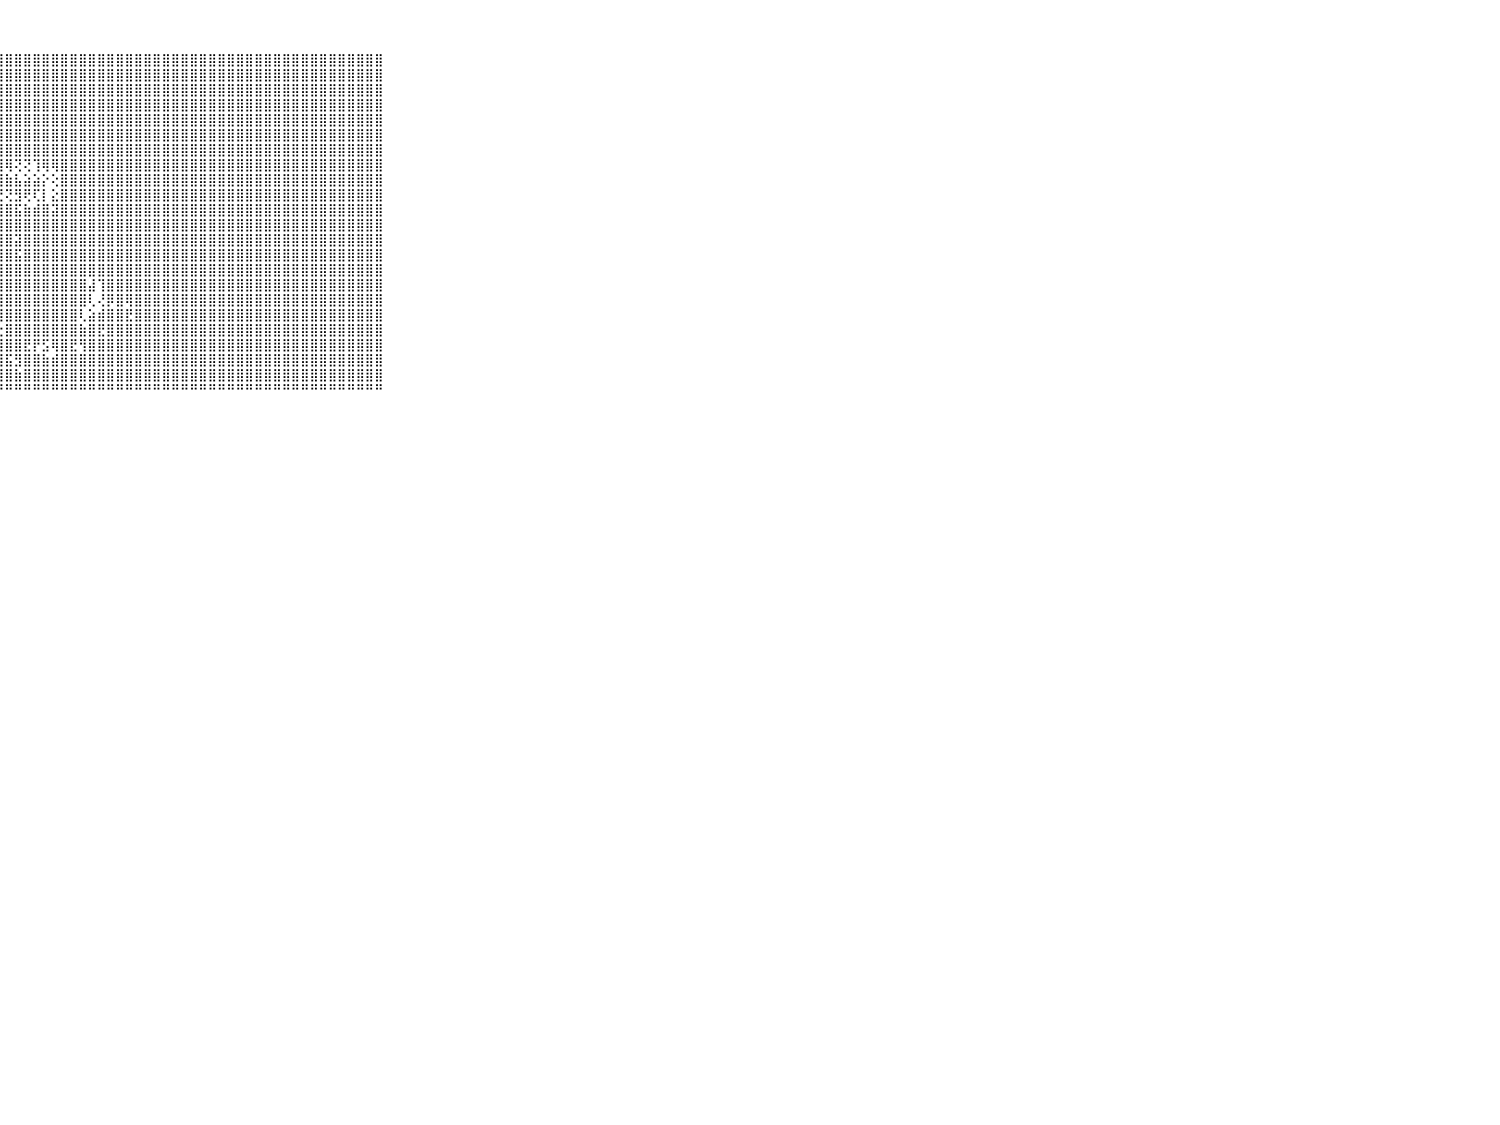

⠀⠀⠀⠀⠀⠀⠀⠀⠀⠀⠀⣿⣿⣿⣿⣿⢕⢸⣿⣿⣿⣿⣿⣿⣿⣿⣿⣿⣿⣿⣿⣿⣿⣿⣿⣿⣿⣿⣿⣿⣿⣿⣿⣿⣿⣿⣿⣿⣿⣿⣿⣿⣿⣿⣿⣿⣿⣿⣿⣿⣿⣿⣿⣿⣿⣿⣿⣿⣿⠀⠀⠀⠀⠀⠀⠀⠀⠀⠀⠀⠀
⠀⠀⠀⠀⠀⠀⠀⠀⠀⠀⠀⣿⣿⣿⣿⣿⢕⢸⣿⣿⣿⣿⣿⣿⣿⣿⣿⣿⣿⣿⣿⣿⣿⣿⣿⣿⣿⣿⣿⣿⣿⣿⣿⣿⣿⣿⣿⣿⣿⣿⣿⣿⣿⣿⣿⣿⣿⣿⣿⣿⣿⣿⣿⣿⣿⣿⣿⣿⣿⠀⠀⠀⠀⠀⠀⠀⠀⠀⠀⠀⠀
⠀⠀⠀⠀⠀⠀⠀⠀⠀⠀⠀⣿⣿⣿⣿⣿⢕⢸⣿⣿⣿⣿⣿⣿⣿⣿⣿⣿⣿⣿⣿⣿⣿⣿⣿⣿⣿⣿⣿⣿⣿⣿⣿⣿⣿⣿⣿⣿⣿⣿⣿⣿⣿⣿⣿⣿⣿⣿⣿⣿⣿⣿⣿⣿⣿⣿⣿⣿⣿⠀⠀⠀⠀⠀⠀⠀⠀⠀⠀⠀⠀
⠀⠀⠀⠀⠀⠀⠀⠀⠀⠀⠀⣿⣿⣿⣿⣿⢕⢸⣿⣿⣿⣿⣿⣿⣿⣿⣿⣿⣿⣿⣿⣿⣿⣿⣿⣿⣿⣿⣿⣿⣿⣿⣿⣿⣿⣿⣿⣿⣿⣿⣿⣿⣿⣿⣿⣿⣿⣿⣿⣿⣿⣿⣿⣿⣿⣿⣿⣿⣿⠀⠀⠀⠀⠀⠀⠀⠀⠀⠀⠀⠀
⠀⠀⠀⠀⠀⠀⠀⠀⠀⠀⠀⣿⣿⣿⣿⣿⢕⢸⣿⣿⣿⣿⣿⣿⣿⣿⣿⣿⣿⣿⣿⣿⣿⣿⣿⣿⣿⣿⣿⣿⣿⣿⣿⣿⣿⣿⣿⣿⣿⣿⣿⣿⣿⣿⣿⣿⣿⣿⣿⣿⣿⣿⣿⣿⣿⣿⣿⣿⣿⠀⠀⠀⠀⠀⠀⠀⠀⠀⠀⠀⠀
⠀⠀⠀⠀⠀⠀⠀⠀⠀⠀⠀⣿⣿⣿⣿⣿⢕⢸⣿⣿⣿⣿⣿⣿⣿⣿⣿⣿⣿⣿⣿⣿⣿⣿⣿⣿⣿⣿⣿⣿⣿⣿⣿⣿⣿⣿⣿⣿⣿⣿⣿⣿⣿⣿⣿⣿⣿⣿⣿⣿⣿⣿⣿⣿⣿⣿⣿⣿⣿⠀⠀⠀⠀⠀⠀⠀⠀⠀⠀⠀⠀
⠀⠀⠀⠀⠀⠀⠀⠀⠀⠀⠀⣿⣿⣿⣿⣿⢕⢸⣿⣿⣿⣿⣿⣿⣿⣿⣿⣿⣿⣿⣿⣿⣿⣿⣿⣿⣿⣿⣿⣿⣿⣿⣿⣿⣿⣿⣿⣿⣿⣿⣿⣿⣿⣿⣿⣿⣿⣿⣿⣿⣿⣿⣿⣿⣿⣿⣿⣿⣿⠀⠀⠀⠀⠀⠀⠀⠀⠀⠀⠀⠀
⠀⠀⠀⠀⠀⠀⠀⠀⠀⠀⠀⣿⣿⣿⣿⣿⢕⢸⣿⣿⣿⣿⣿⣿⣿⣿⣿⣿⢿⢝⢝⢹⢿⢿⣿⣿⣿⣿⣿⣿⣿⣿⣿⣿⣿⣿⣿⣿⣿⣿⣿⣿⣿⣿⣿⣿⣿⣿⣿⣿⣿⣿⣿⣿⣿⣿⣿⣿⣿⠀⠀⠀⠀⠀⠀⠀⠀⠀⠀⠀⠀
⠀⠀⠀⠀⠀⠀⠀⠀⠀⠀⠀⣿⣿⣿⣿⣿⢕⢸⣿⣿⣿⣿⣿⣿⣿⣿⣿⣿⣷⣧⣵⣵⡕⢕⣿⣿⣿⣿⣿⣿⣿⣿⣿⣿⣿⣿⣿⣿⣿⣿⣿⣿⣿⣿⣿⣿⣿⣿⣿⣿⣿⣿⣿⣿⣿⣿⣿⣿⣿⠀⠀⠀⠀⠀⠀⠀⠀⠀⠀⠀⠀
⠀⠀⠀⠀⠀⠀⠀⠀⠀⠀⠀⣿⣿⣿⣿⣿⢕⢸⣿⣿⣿⣿⣿⣿⣿⣿⣿⣟⢝⣻⢟⢏⡇⣕⣿⣿⣿⣿⣿⣿⣿⣿⣿⣿⣿⣿⣿⣿⣿⣿⣿⣿⣿⣿⣿⣿⣿⣿⣿⣿⣿⣿⣿⣿⣿⣿⣿⣿⣿⠀⠀⠀⠀⠀⠀⠀⠀⠀⠀⠀⠀
⠀⠀⠀⠀⠀⠀⠀⠀⠀⠀⠀⣿⣿⣿⣿⣿⢕⢸⣿⣿⣿⣿⣿⣿⣿⣿⣿⣿⣿⣯⣷⣾⣿⣽⣿⣿⣿⣿⣿⣿⣿⣿⣿⣿⣿⣿⣿⣿⣿⣿⣿⣿⣿⣿⣿⣿⣿⣿⣿⣿⣿⣿⣿⣿⣿⣿⣿⣿⣿⠀⠀⠀⠀⠀⠀⠀⠀⠀⠀⠀⠀
⠀⠀⠀⠀⠀⠀⠀⠀⠀⠀⠀⣿⣿⣿⣿⣿⢕⢸⣿⣿⣿⣿⣿⣿⣿⣿⣿⣿⣿⣿⣿⣿⣿⣿⣿⣿⣿⣿⣿⣿⣿⣿⣿⣿⣿⣿⣿⣿⣿⣿⣿⣿⣿⣿⣿⣿⣿⣿⣿⣿⣿⣿⣿⣿⣿⣿⣿⣿⣿⠀⠀⠀⠀⠀⠀⠀⠀⠀⠀⠀⠀
⠀⠀⠀⠀⠀⠀⠀⠀⠀⠀⠀⣿⣿⣿⣿⣿⢕⢸⣿⣿⣿⣿⣿⣿⣿⣿⣿⣿⣿⣽⣿⣿⣿⣿⣿⣿⣿⣿⣿⣿⣿⣿⣿⣿⣿⣿⣿⣿⣿⣿⣿⣿⣿⣿⣿⣿⣿⣿⣿⣿⣿⣿⣿⣿⣿⣿⣿⣿⣿⠀⠀⠀⠀⠀⠀⠀⠀⠀⠀⠀⠀
⠀⠀⠀⠀⠀⠀⠀⠀⠀⠀⠀⣿⣿⣿⣿⣿⢕⢸⣿⣿⣿⣿⣿⣿⣿⣿⣿⣿⣿⣯⣿⣿⣿⣿⣿⣿⣿⣿⣿⣿⣿⣿⣿⣿⣿⣿⣿⣿⣿⣿⣿⣿⣿⣿⣿⣿⣿⣿⣿⣿⣿⣿⣿⣿⣿⣿⣿⣿⣿⠀⠀⠀⠀⠀⠀⠀⠀⠀⠀⠀⠀
⠀⠀⠀⠀⠀⠀⠀⠀⠀⠀⠀⣿⣿⣿⣿⣿⢕⢸⣿⣿⣿⣿⣿⣿⣿⣿⣿⣿⣿⣿⣿⣿⣿⣿⣿⣿⣿⣿⣿⣿⣿⣿⣿⣿⣿⣿⣿⣿⣿⣿⣿⣿⣿⣿⣿⣿⣿⣿⣿⣿⣿⣿⣿⣿⣿⣿⣿⣿⣿⠀⠀⠀⠀⠀⠀⠀⠀⠀⠀⠀⠀
⠀⠀⠀⠀⠀⠀⠀⠀⠀⠀⠀⣿⣿⣿⣿⣿⢕⢸⣿⣿⣿⣿⣿⣿⣿⣿⣿⣿⣿⣿⣿⣿⣿⣿⣿⣿⣿⣼⢹⣿⣿⣿⣿⣿⣿⣿⣿⣿⣿⣿⣿⣿⣿⣿⣿⣿⣿⣿⣿⣿⣿⣿⣿⣿⣿⣿⣿⣿⣿⠀⠀⠀⠀⠀⠀⠀⠀⠀⠀⠀⠀
⠀⠀⠀⠀⠀⠀⠀⠀⠀⠀⠀⣿⣿⣿⣿⡟⢕⣼⣿⣿⣿⣿⣿⣿⣿⡿⢻⣿⣿⣿⣿⣿⣿⣿⣿⣿⣿⢇⢜⡿⣿⢿⣿⣿⣿⣿⣿⣿⣿⣿⣿⣿⣿⣿⣿⣿⣿⣿⣿⣿⣿⣿⣿⣿⣿⣿⣿⣿⣿⠀⠀⠀⠀⠀⠀⠀⠀⠀⠀⠀⠀
⠀⠀⠀⠀⠀⠀⠀⠀⠀⠀⠀⣿⣿⣿⣿⡗⢕⣾⣿⣿⣿⣿⣿⣿⣿⣇⣕⣿⣿⣿⣿⣿⣿⣿⣿⣿⢇⣵⣾⣿⣿⣟⣿⣿⣿⣿⣿⣿⣿⣿⣿⣿⣿⣿⣿⣿⣿⣿⣿⣿⣿⣿⣿⣿⣿⣿⣿⣿⣿⠀⠀⠀⠀⠀⠀⠀⠀⠀⠀⠀⠀
⠀⠀⠀⠀⠀⠀⠀⠀⠀⠀⠀⣿⣿⣿⣿⡇⢕⣿⣿⣿⣿⣿⣿⣿⣿⣟⣿⣕⣿⣿⣿⣿⣿⣿⣿⣿⣷⣿⣟⣿⣿⣿⣿⣿⣿⣿⣿⣿⣿⣿⣿⣿⣿⣿⣿⣿⣿⣿⣿⣿⣿⣿⣿⣿⣿⣿⣿⣿⣿⠀⠀⠀⠀⠀⠀⠀⠀⠀⠀⠀⠀
⠀⠀⠀⠀⠀⠀⠀⠀⠀⠀⠀⣿⣿⣿⣿⡇⢕⣿⣿⣿⣿⣿⣿⣿⣿⣿⣿⣿⣿⣿⣟⡟⣫⢿⣿⣟⢻⣿⣿⣿⣿⣿⣿⣿⣿⣿⣿⣿⣿⣿⣿⣿⣿⣿⣿⣿⣿⣿⣿⣿⣿⣿⣿⣿⣿⣿⣿⣿⣿⠀⠀⠀⠀⠀⠀⠀⠀⠀⠀⠀⠀
⠀⠀⠀⠀⠀⠀⠀⠀⠀⠀⠀⣿⣿⣿⣿⡇⢕⣿⣿⣿⣿⣿⣿⣿⣿⣿⣿⣿⣯⣻⣿⣿⣷⣾⣿⣿⣿⣿⣿⣿⣿⣿⣿⣿⣿⣿⣿⣿⣿⣿⣿⣿⣿⣿⣿⣿⣿⣿⣿⣿⣿⣿⣿⣿⣿⣿⣿⣿⣿⠀⠀⠀⠀⠀⠀⠀⠀⠀⠀⠀⠀
⠀⠀⠀⠀⠀⠀⠀⠀⠀⠀⠀⣿⣿⣿⣿⢇⢕⣿⣿⣿⣿⣿⣿⣿⣿⣿⣿⣿⣿⣷⣿⣿⣿⣿⣿⣿⣿⣿⣿⣿⣿⣿⣿⣿⣿⣿⣿⣿⣿⣿⣿⣿⣿⣿⣿⣿⣿⣿⣿⣿⣿⣿⣿⣿⣿⣿⣿⣿⣿⠀⠀⠀⠀⠀⠀⠀⠀⠀⠀⠀⠀
⠀⠀⠀⠀⠀⠀⠀⠀⠀⠀⠀⠛⠛⠛⠛⠑⠑⠛⠛⠛⠛⠛⠛⠛⠛⠛⠛⠛⠛⠛⠛⠛⠛⠛⠛⠛⠛⠛⠛⠛⠛⠛⠛⠛⠛⠛⠛⠛⠛⠛⠛⠛⠛⠛⠛⠛⠛⠛⠛⠛⠛⠛⠛⠛⠛⠛⠛⠛⠛⠀⠀⠀⠀⠀⠀⠀⠀⠀⠀⠀⠀